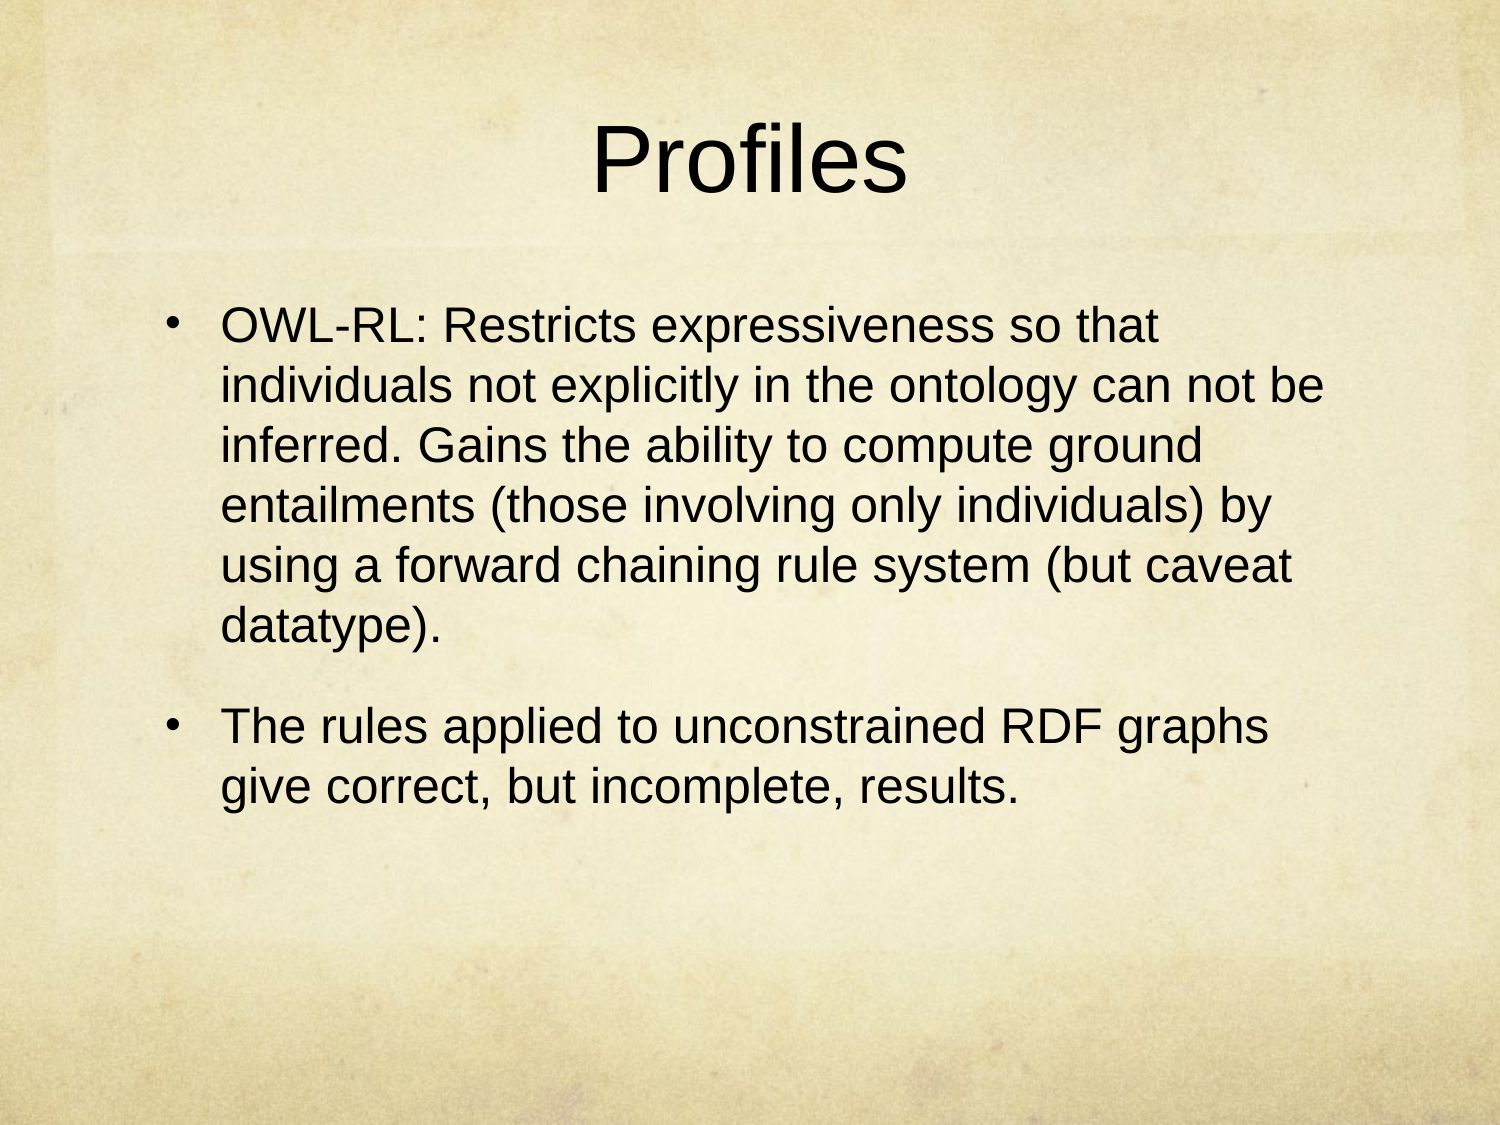

# Profiles
OWL-RL: Restricts expressiveness so that individuals not explicitly in the ontology can not be inferred. Gains the ability to compute ground entailments (those involving only individuals) by using a forward chaining rule system (but caveat datatype).
The rules applied to unconstrained RDF graphs give correct, but incomplete, results.